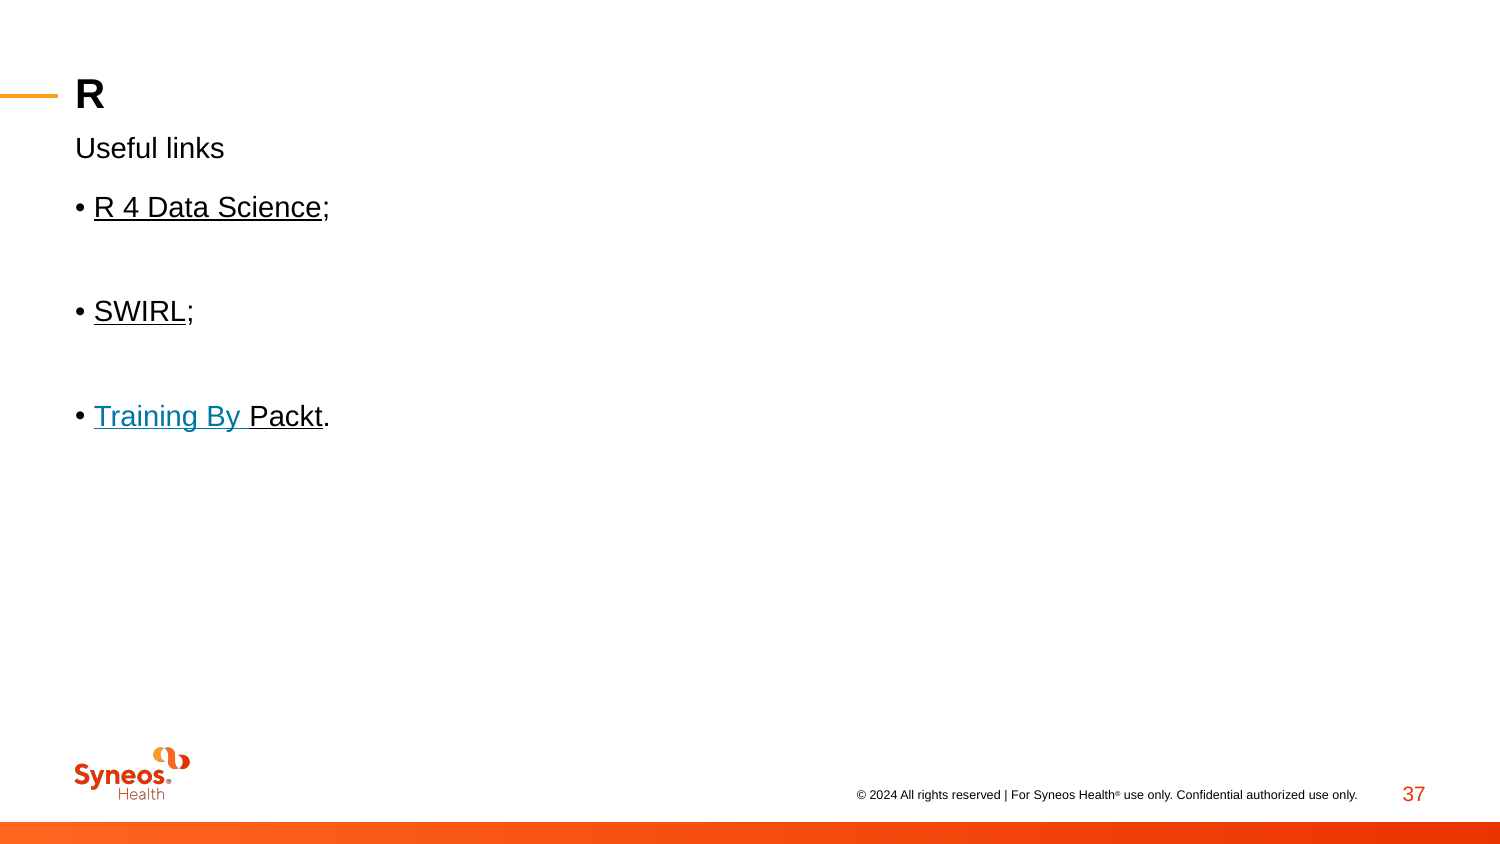

# R
Useful links
R 4 Data Science;

SWIRL;

Training By Packt.